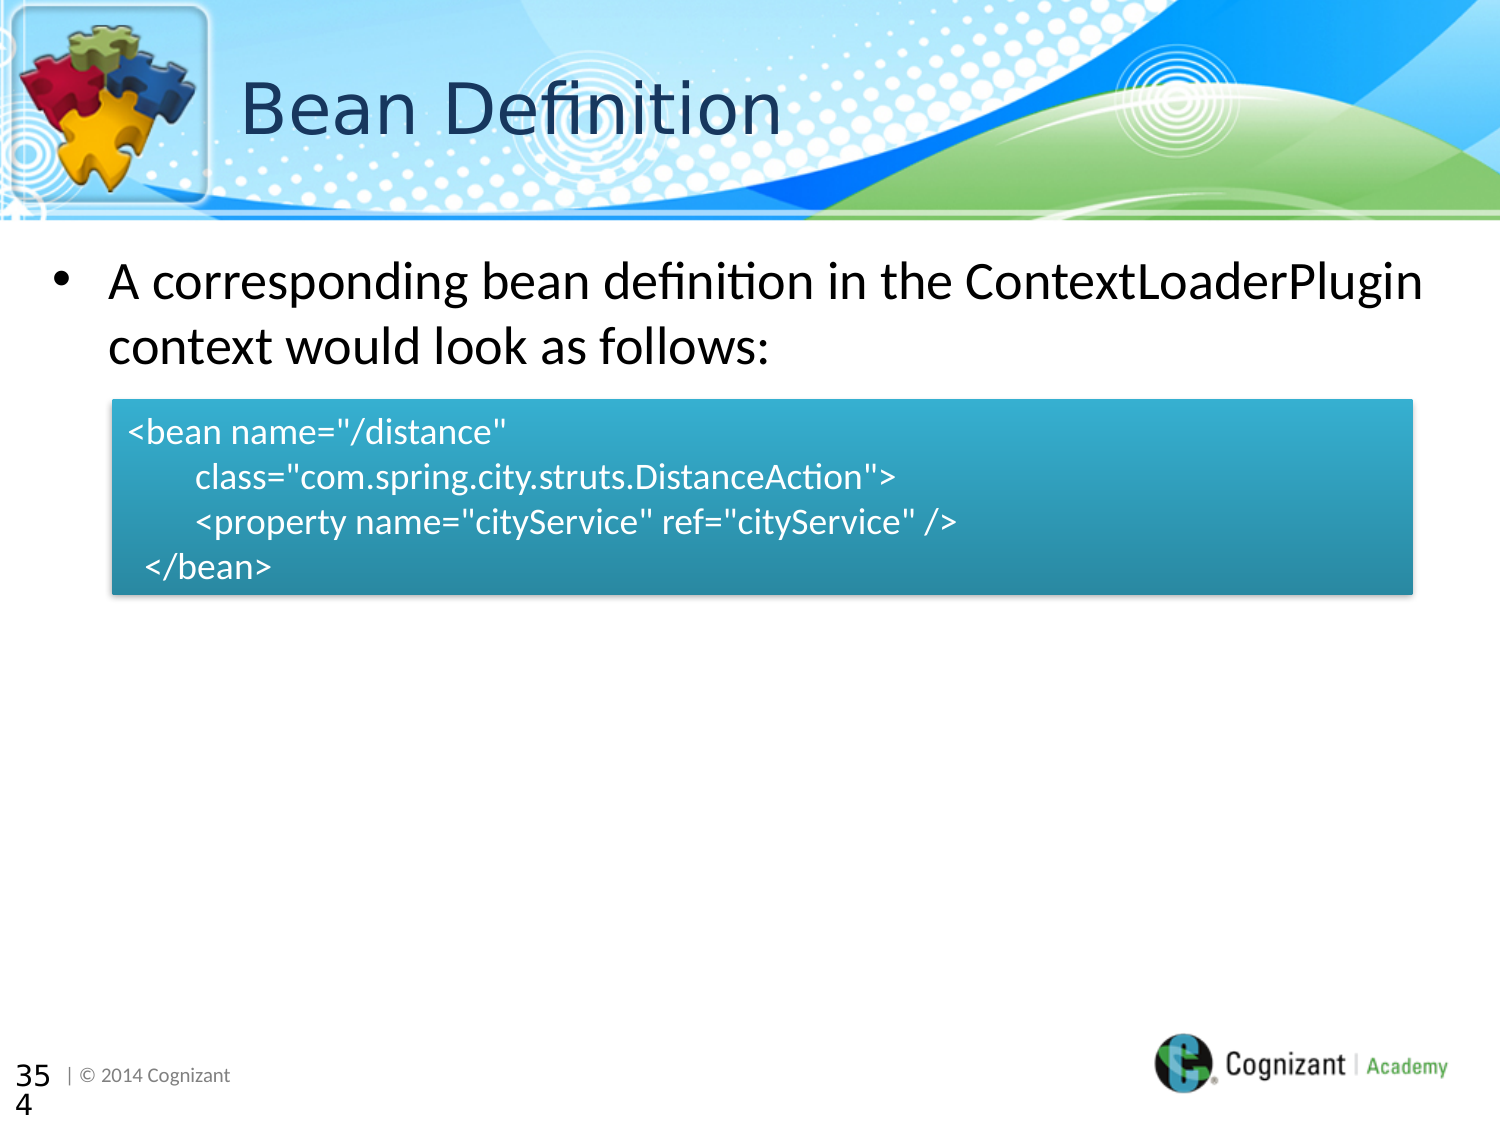

# Bean Definition
A corresponding bean definition in the ContextLoaderPlugin context would look as follows:

<bean name="/distance"
        class="com.spring.city.struts.DistanceAction">
        <property name="cityService" ref="cityService" />
  </bean>
354